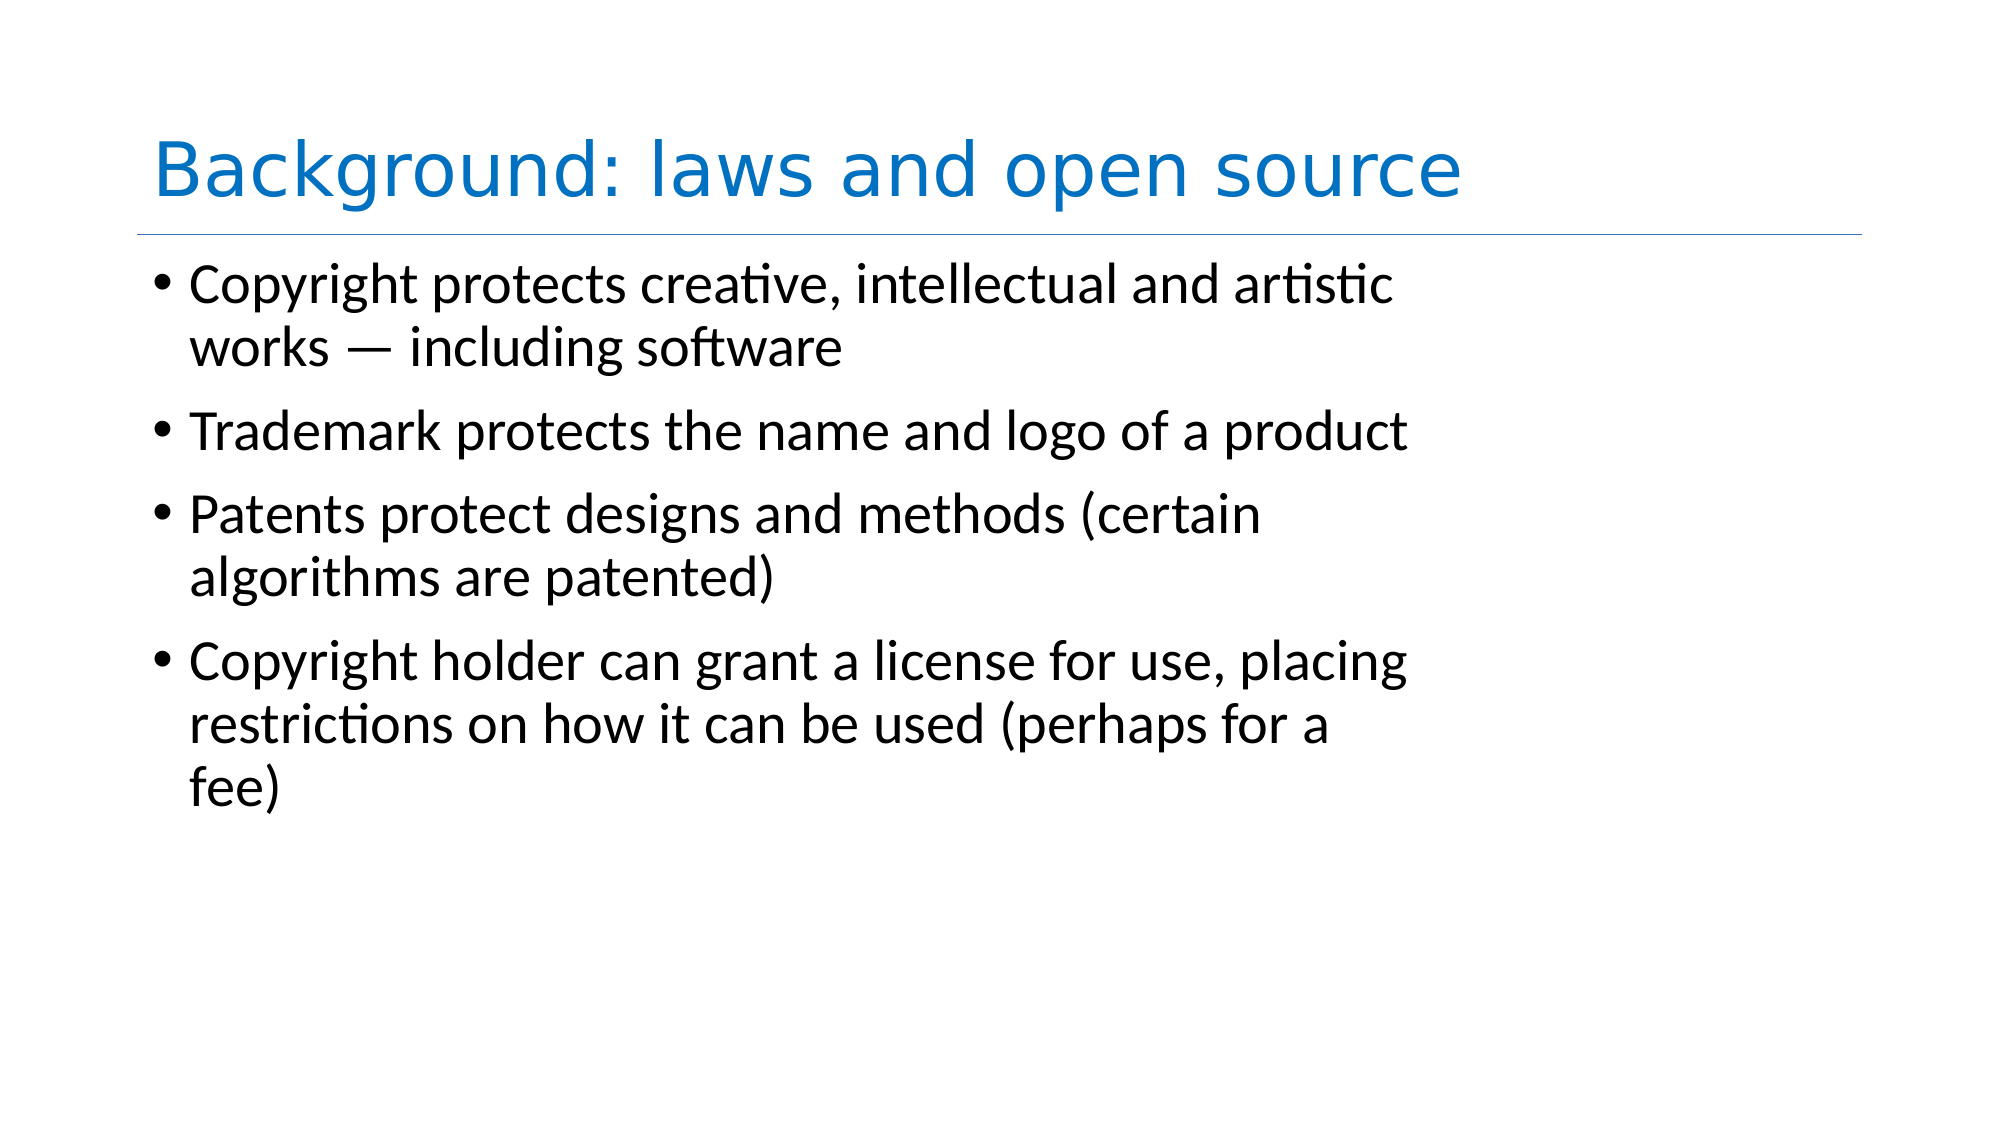

# Background: laws and open source
Copyright protects creative, intellectual and artistic works — including software
Trademark protects the name and logo of a product
Patents protect designs and methods (certain algorithms are patented)
Copyright holder can grant a license for use, placing restrictions on how it can be used (perhaps for a fee)
3